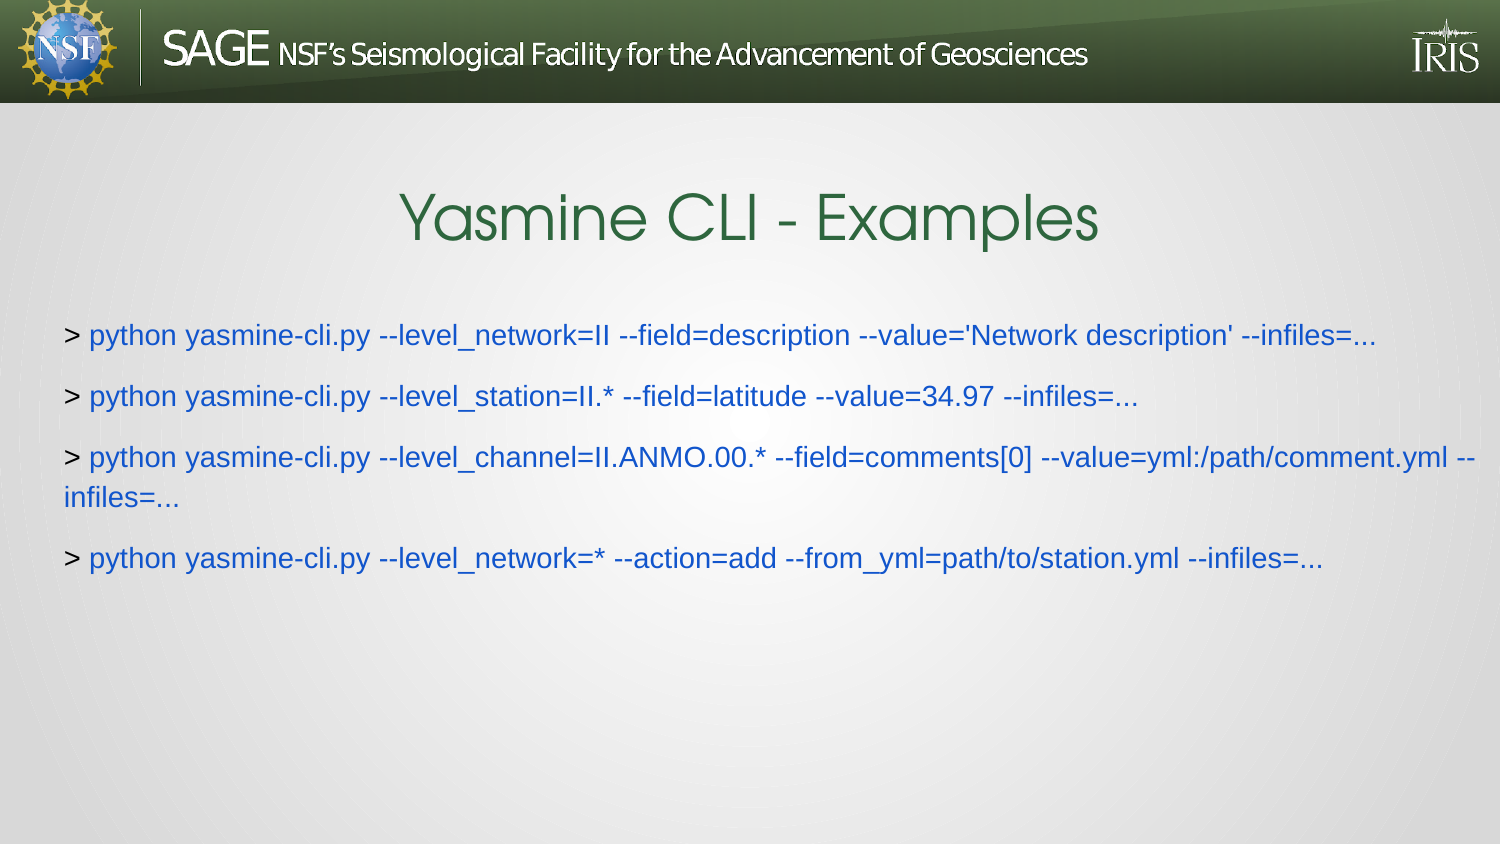

# Yasmine CLI - Examples

> python yasmine-cli.py --level_network=II --field=description --value='Network description' --infiles=...
> python yasmine-cli.py --level_station=II.* --field=latitude --value=34.97 --infiles=...
> python yasmine-cli.py --level_channel=II.ANMO.00.* --field=comments[0] --value=yml:/path/comment.yml --infiles=...
> python yasmine-cli.py --level_network=* --action=add --from_yml=path/to/station.yml --infiles=...